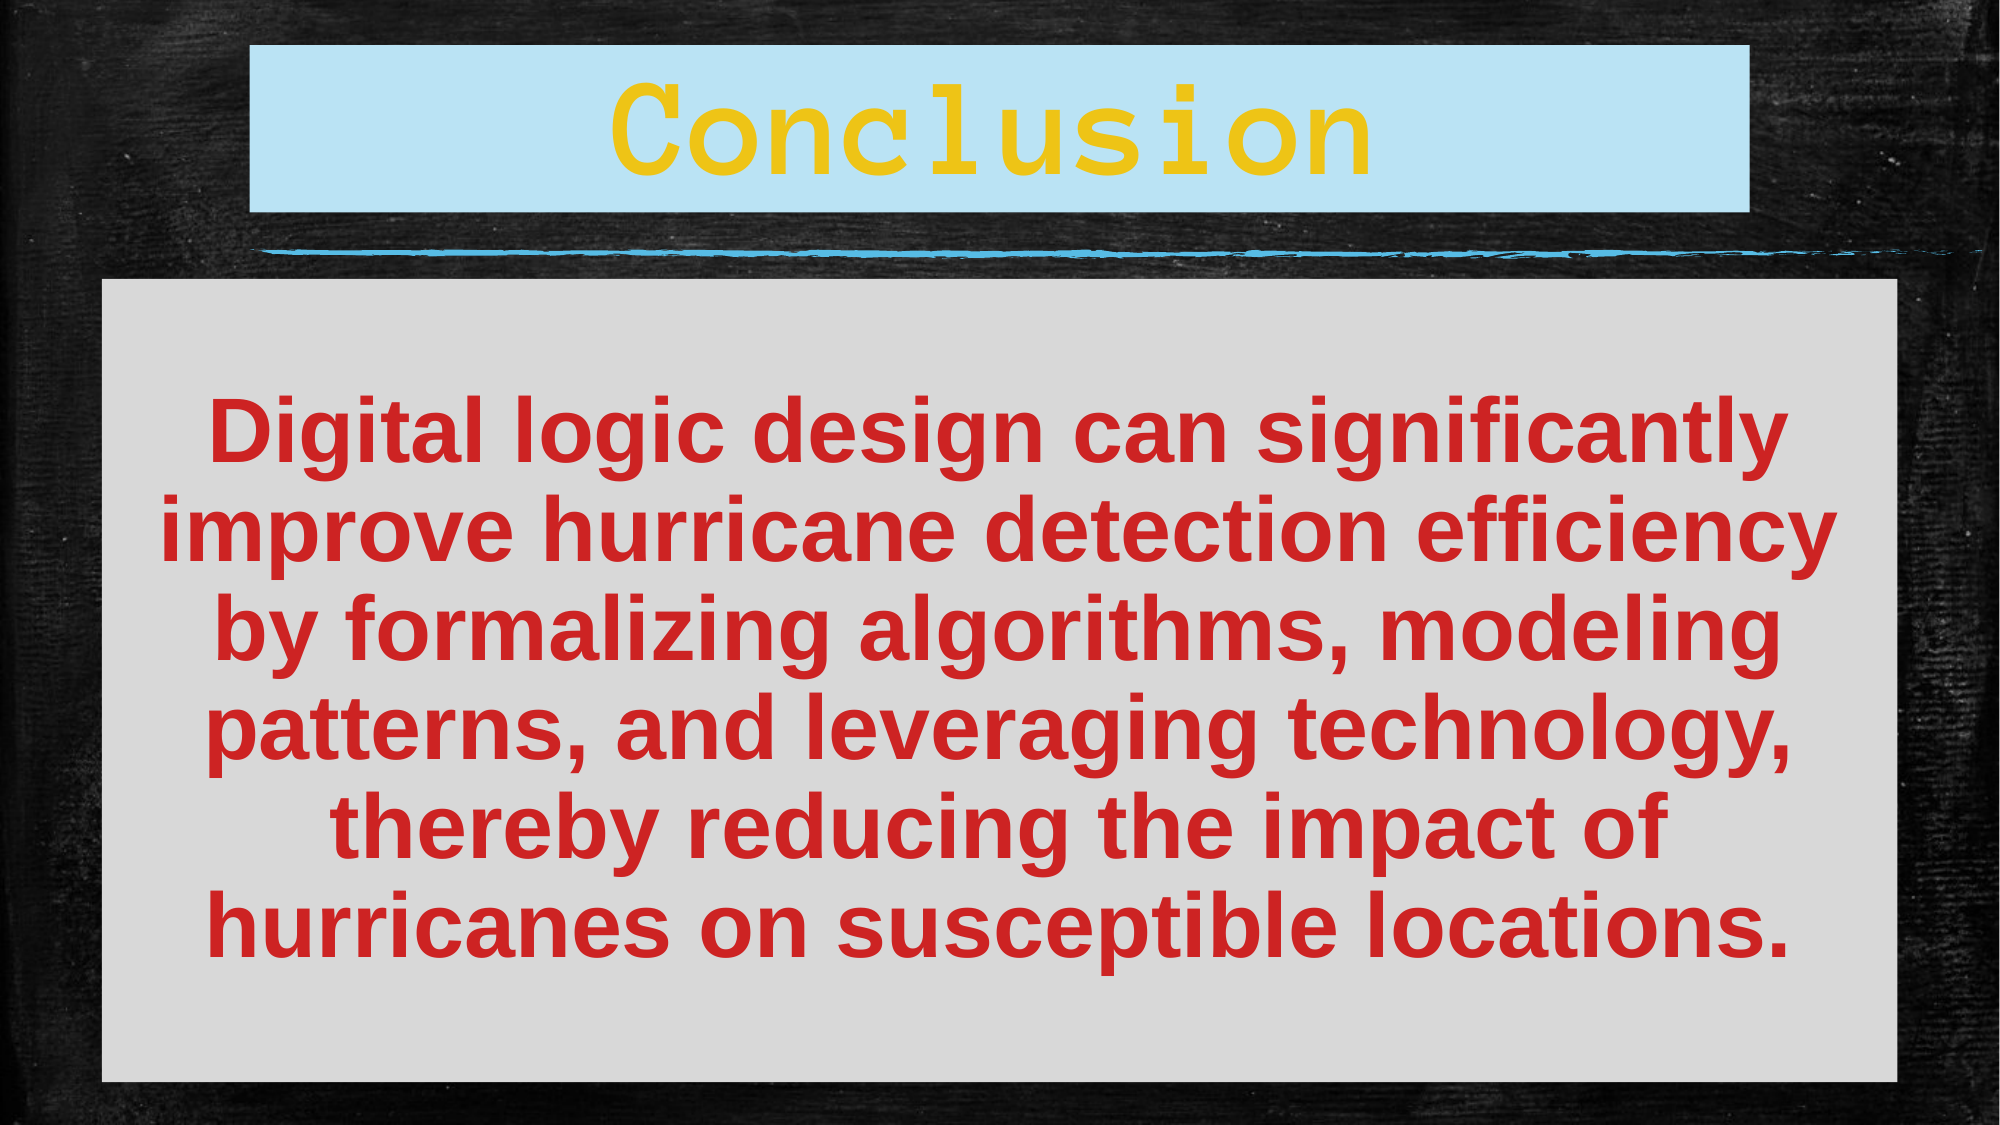

# Conclusion
Digital logic design can significantly improve hurricane detection efficiency by formalizing algorithms, modeling patterns, and leveraging technology, thereby reducing the impact of hurricanes on susceptible locations.